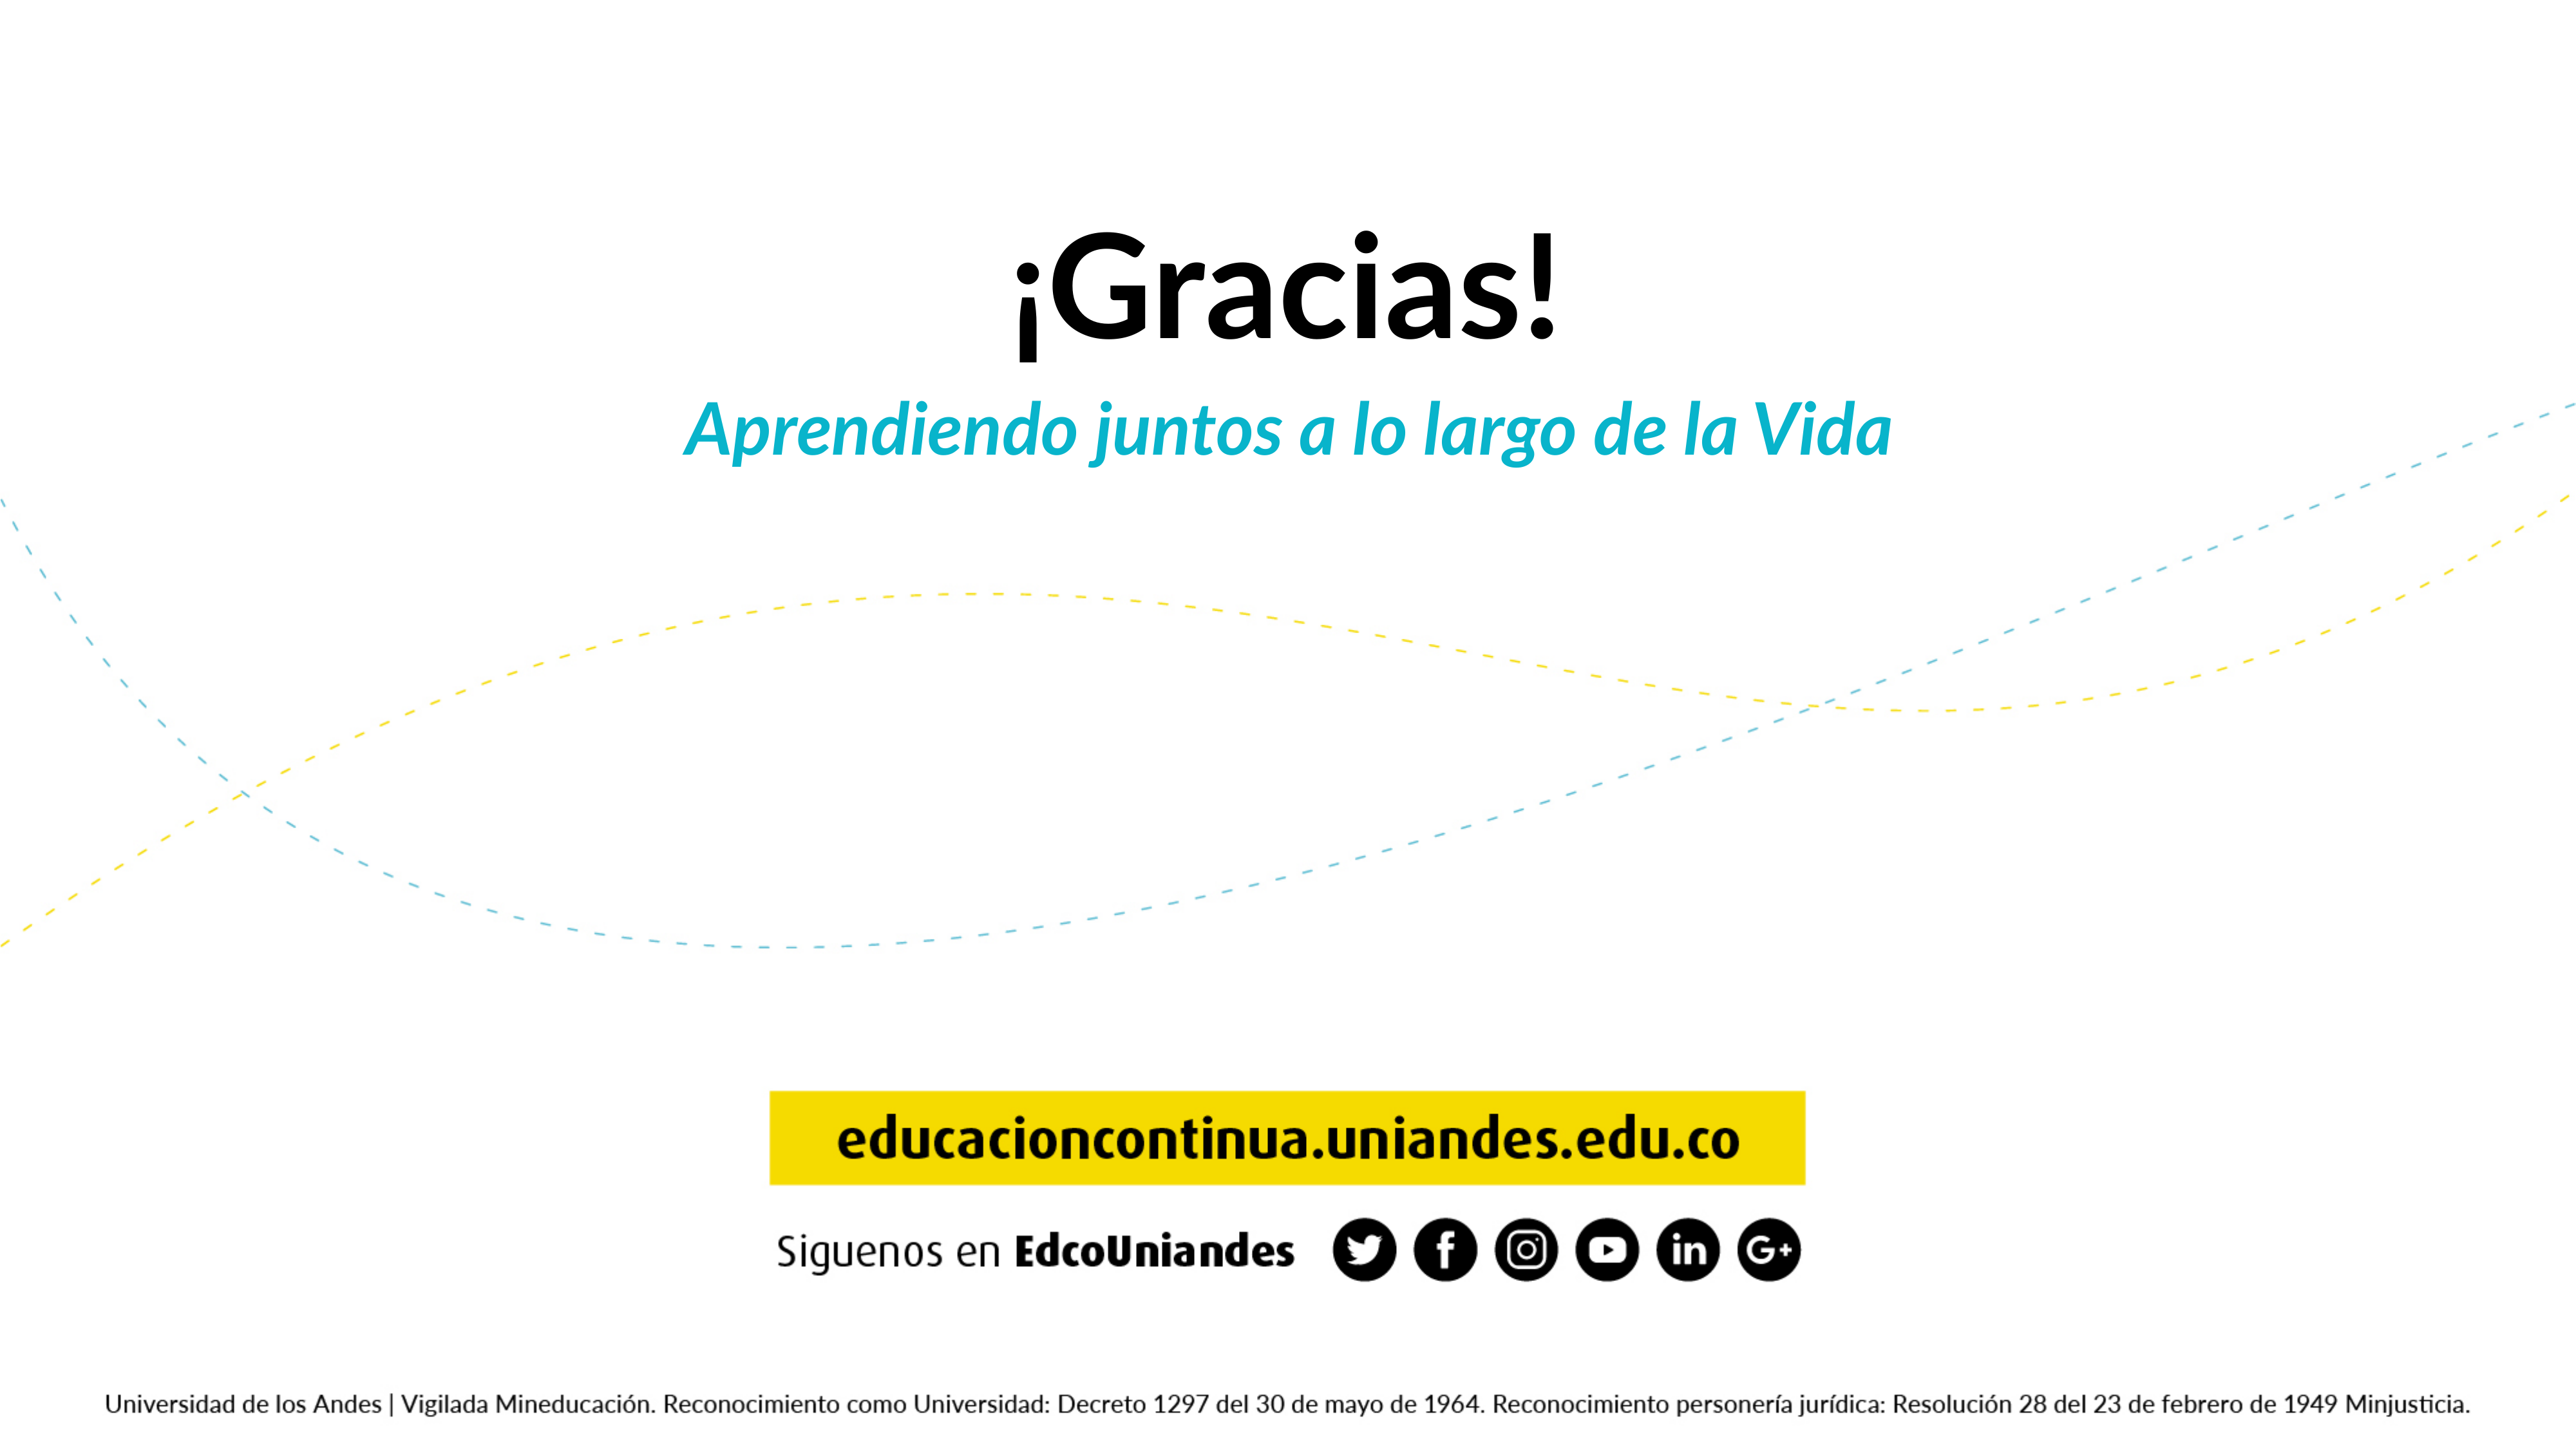

¡Gracias!
Aprendiendo juntos a lo largo de la Vida